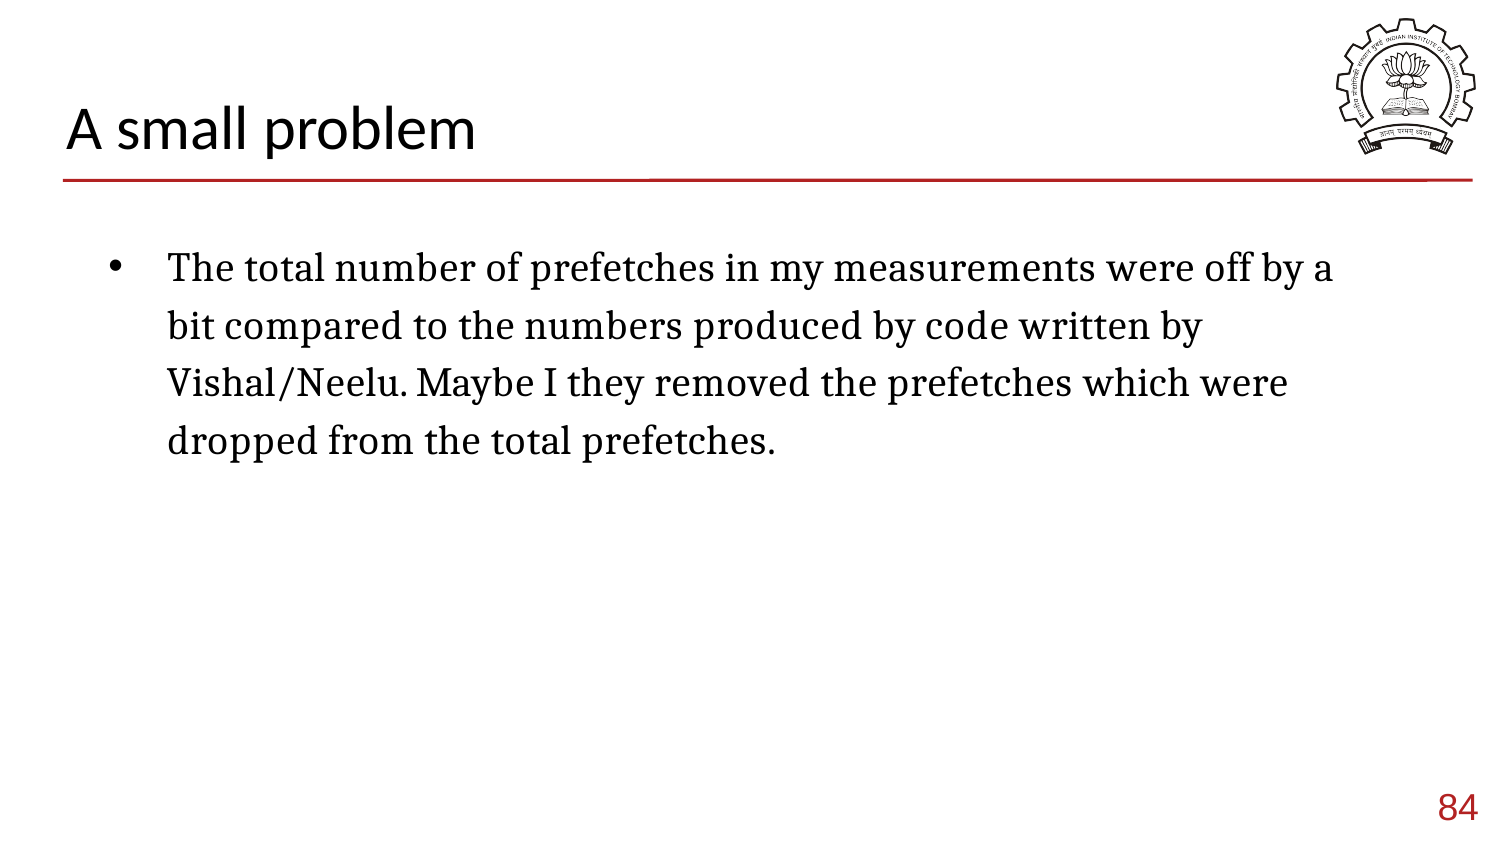

# A small problem
The total number of prefetches in my measurements were off by a bit compared to the numbers produced by code written by Vishal/Neelu. Maybe I they removed the prefetches which were dropped from the total prefetches.
84